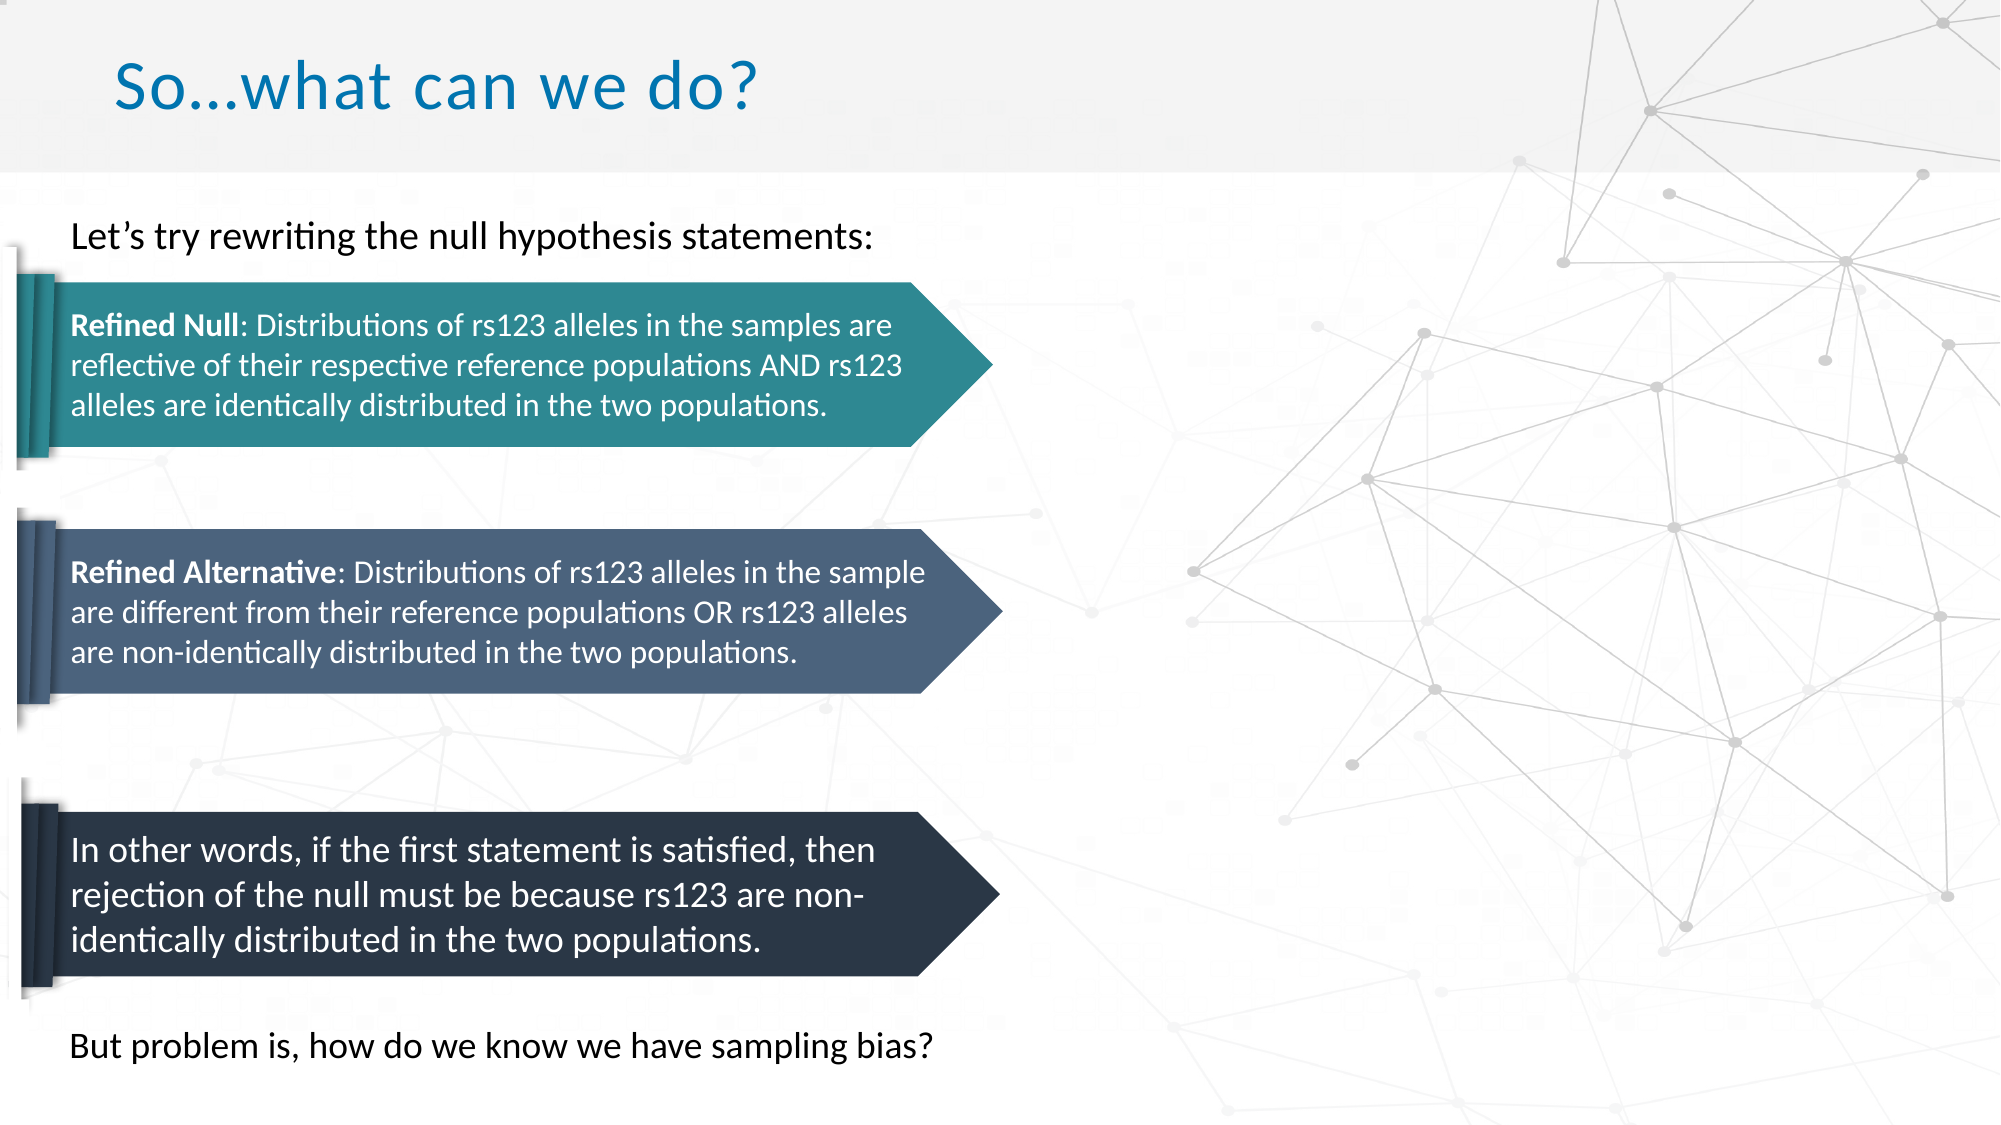

# So…what can we do?
Let’s try rewriting the null hypothesis statements:

Refined Null: Distributions of rs123 alleles in the samples are reflective of their respective reference populations AND rs123 alleles are identically distributed in the two populations.
Intel claims to have been working with the 45nm chip with high-k metal gates since 2007.

Refined Alternative: Distributions of rs123 alleles in the sample are different from their reference populations OR rs123 alleles are non-identically distributed in the two populations.

In other words, if the first statement is satisfied, then rejection of the null must be because rs123 are non-identically distributed in the two populations.
But problem is, how do we know we have sampling bias?